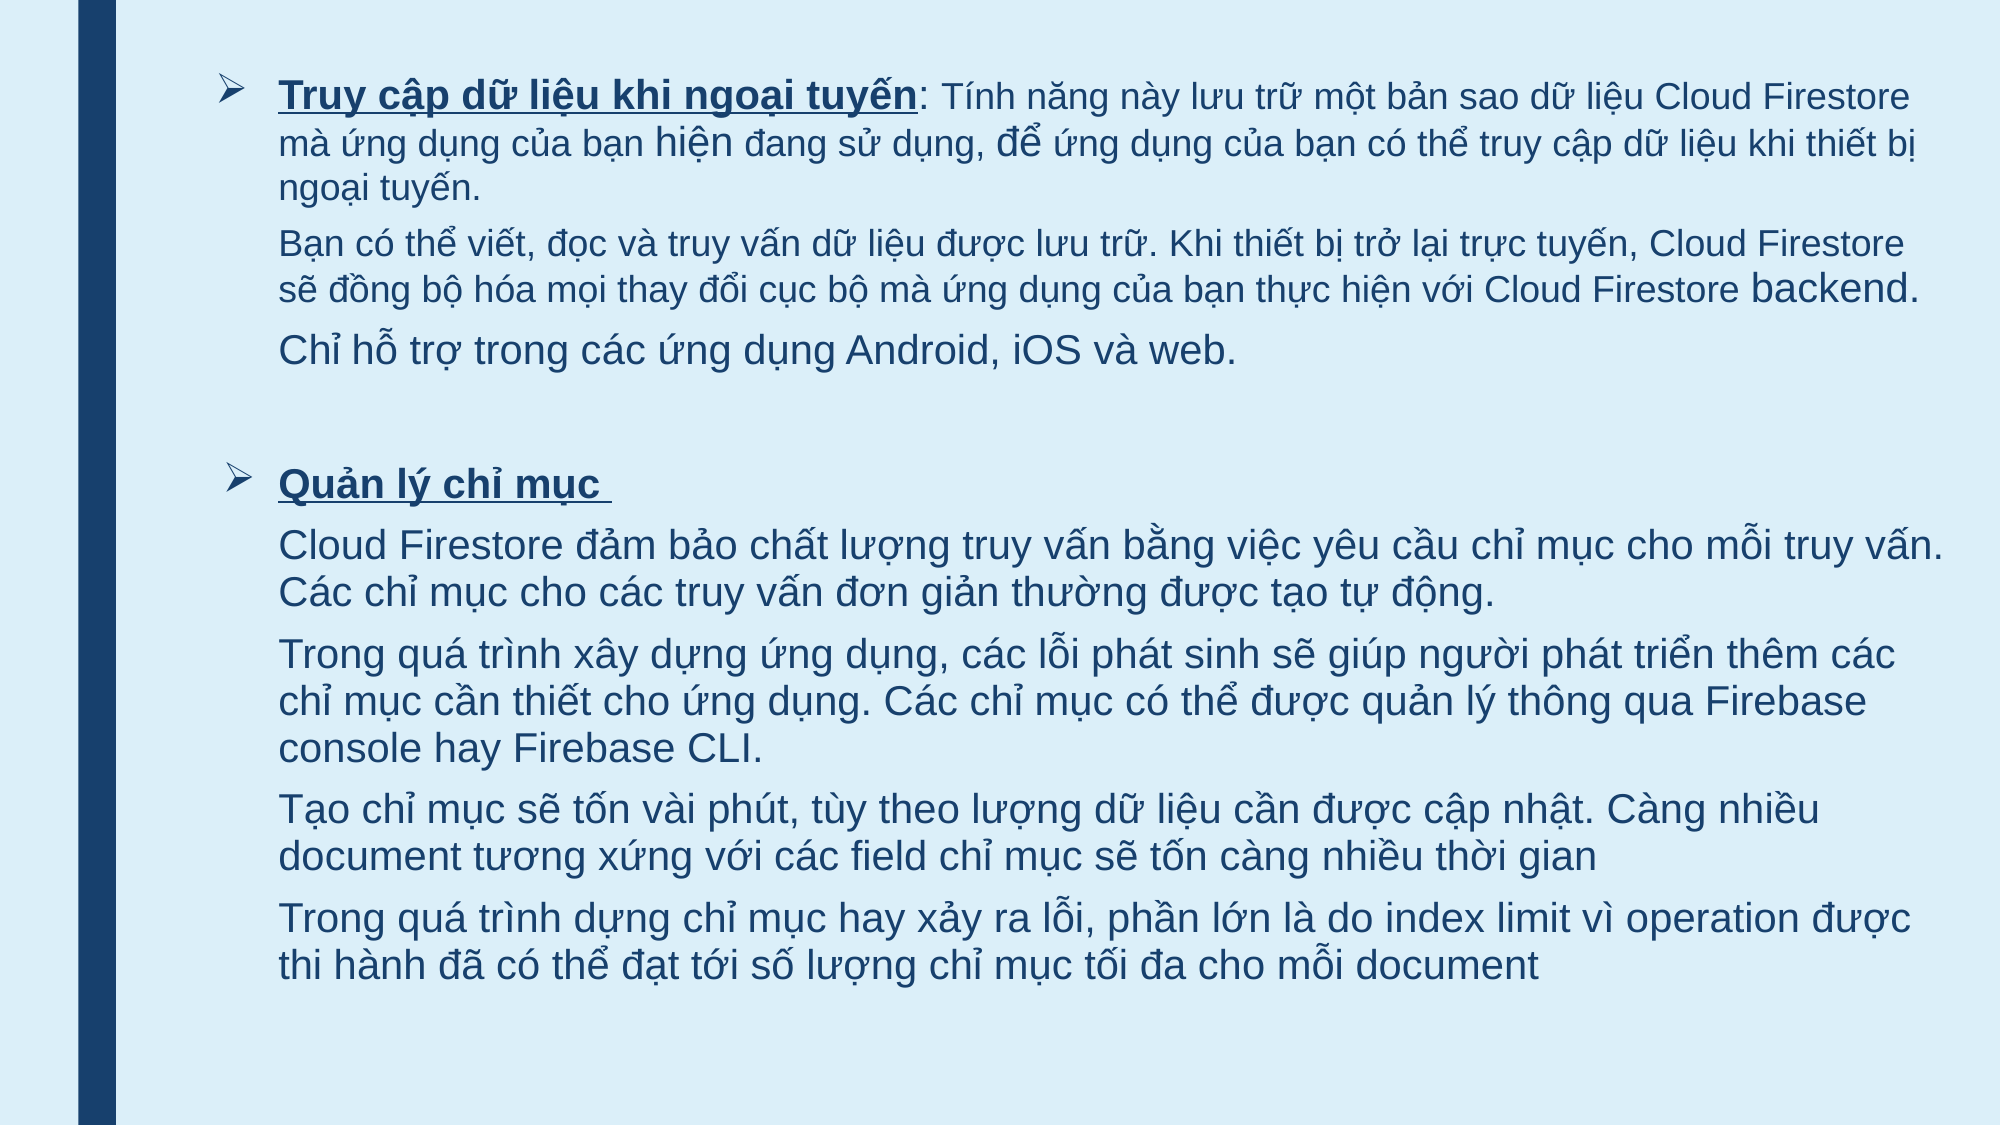

Truy cập dữ liệu khi ngoại tuyến: Tính năng này lưu trữ một bản sao dữ liệu Cloud Firestore mà ứng dụng của bạn hiện đang sử dụng, để ứng dụng của bạn có thể truy cập dữ liệu khi thiết bị ngoại tuyến.
Bạn có thể viết, đọc và truy vấn dữ liệu được lưu trữ. Khi thiết bị trở lại trực tuyến, Cloud Firestore sẽ đồng bộ hóa mọi thay đổi cục bộ mà ứng dụng của bạn thực hiện với Cloud Firestore backend.
Chỉ hỗ trợ trong các ứng dụng Android, iOS và web.

Quản lý chỉ mục
Cloud Firestore đảm bảo chất lượng truy vấn bằng việc yêu cầu chỉ mục cho mỗi truy vấn. Các chỉ mục cho các truy vấn đơn giản thường được tạo tự động.
Trong quá trình xây dựng ứng dụng, các lỗi phát sinh sẽ giúp người phát triển thêm các chỉ mục cần thiết cho ứng dụng. Các chỉ mục có thể được quản lý thông qua Firebase console hay Firebase CLI.
Tạo chỉ mục sẽ tốn vài phút, tùy theo lượng dữ liệu cần được cập nhật. Càng nhiều document tương xứng với các field chỉ mục sẽ tốn càng nhiều thời gian
Trong quá trình dựng chỉ mục hay xảy ra lỗi, phần lớn là do index limit vì operation được thi hành đã có thể đạt tới số lượng chỉ mục tối đa cho mỗi document